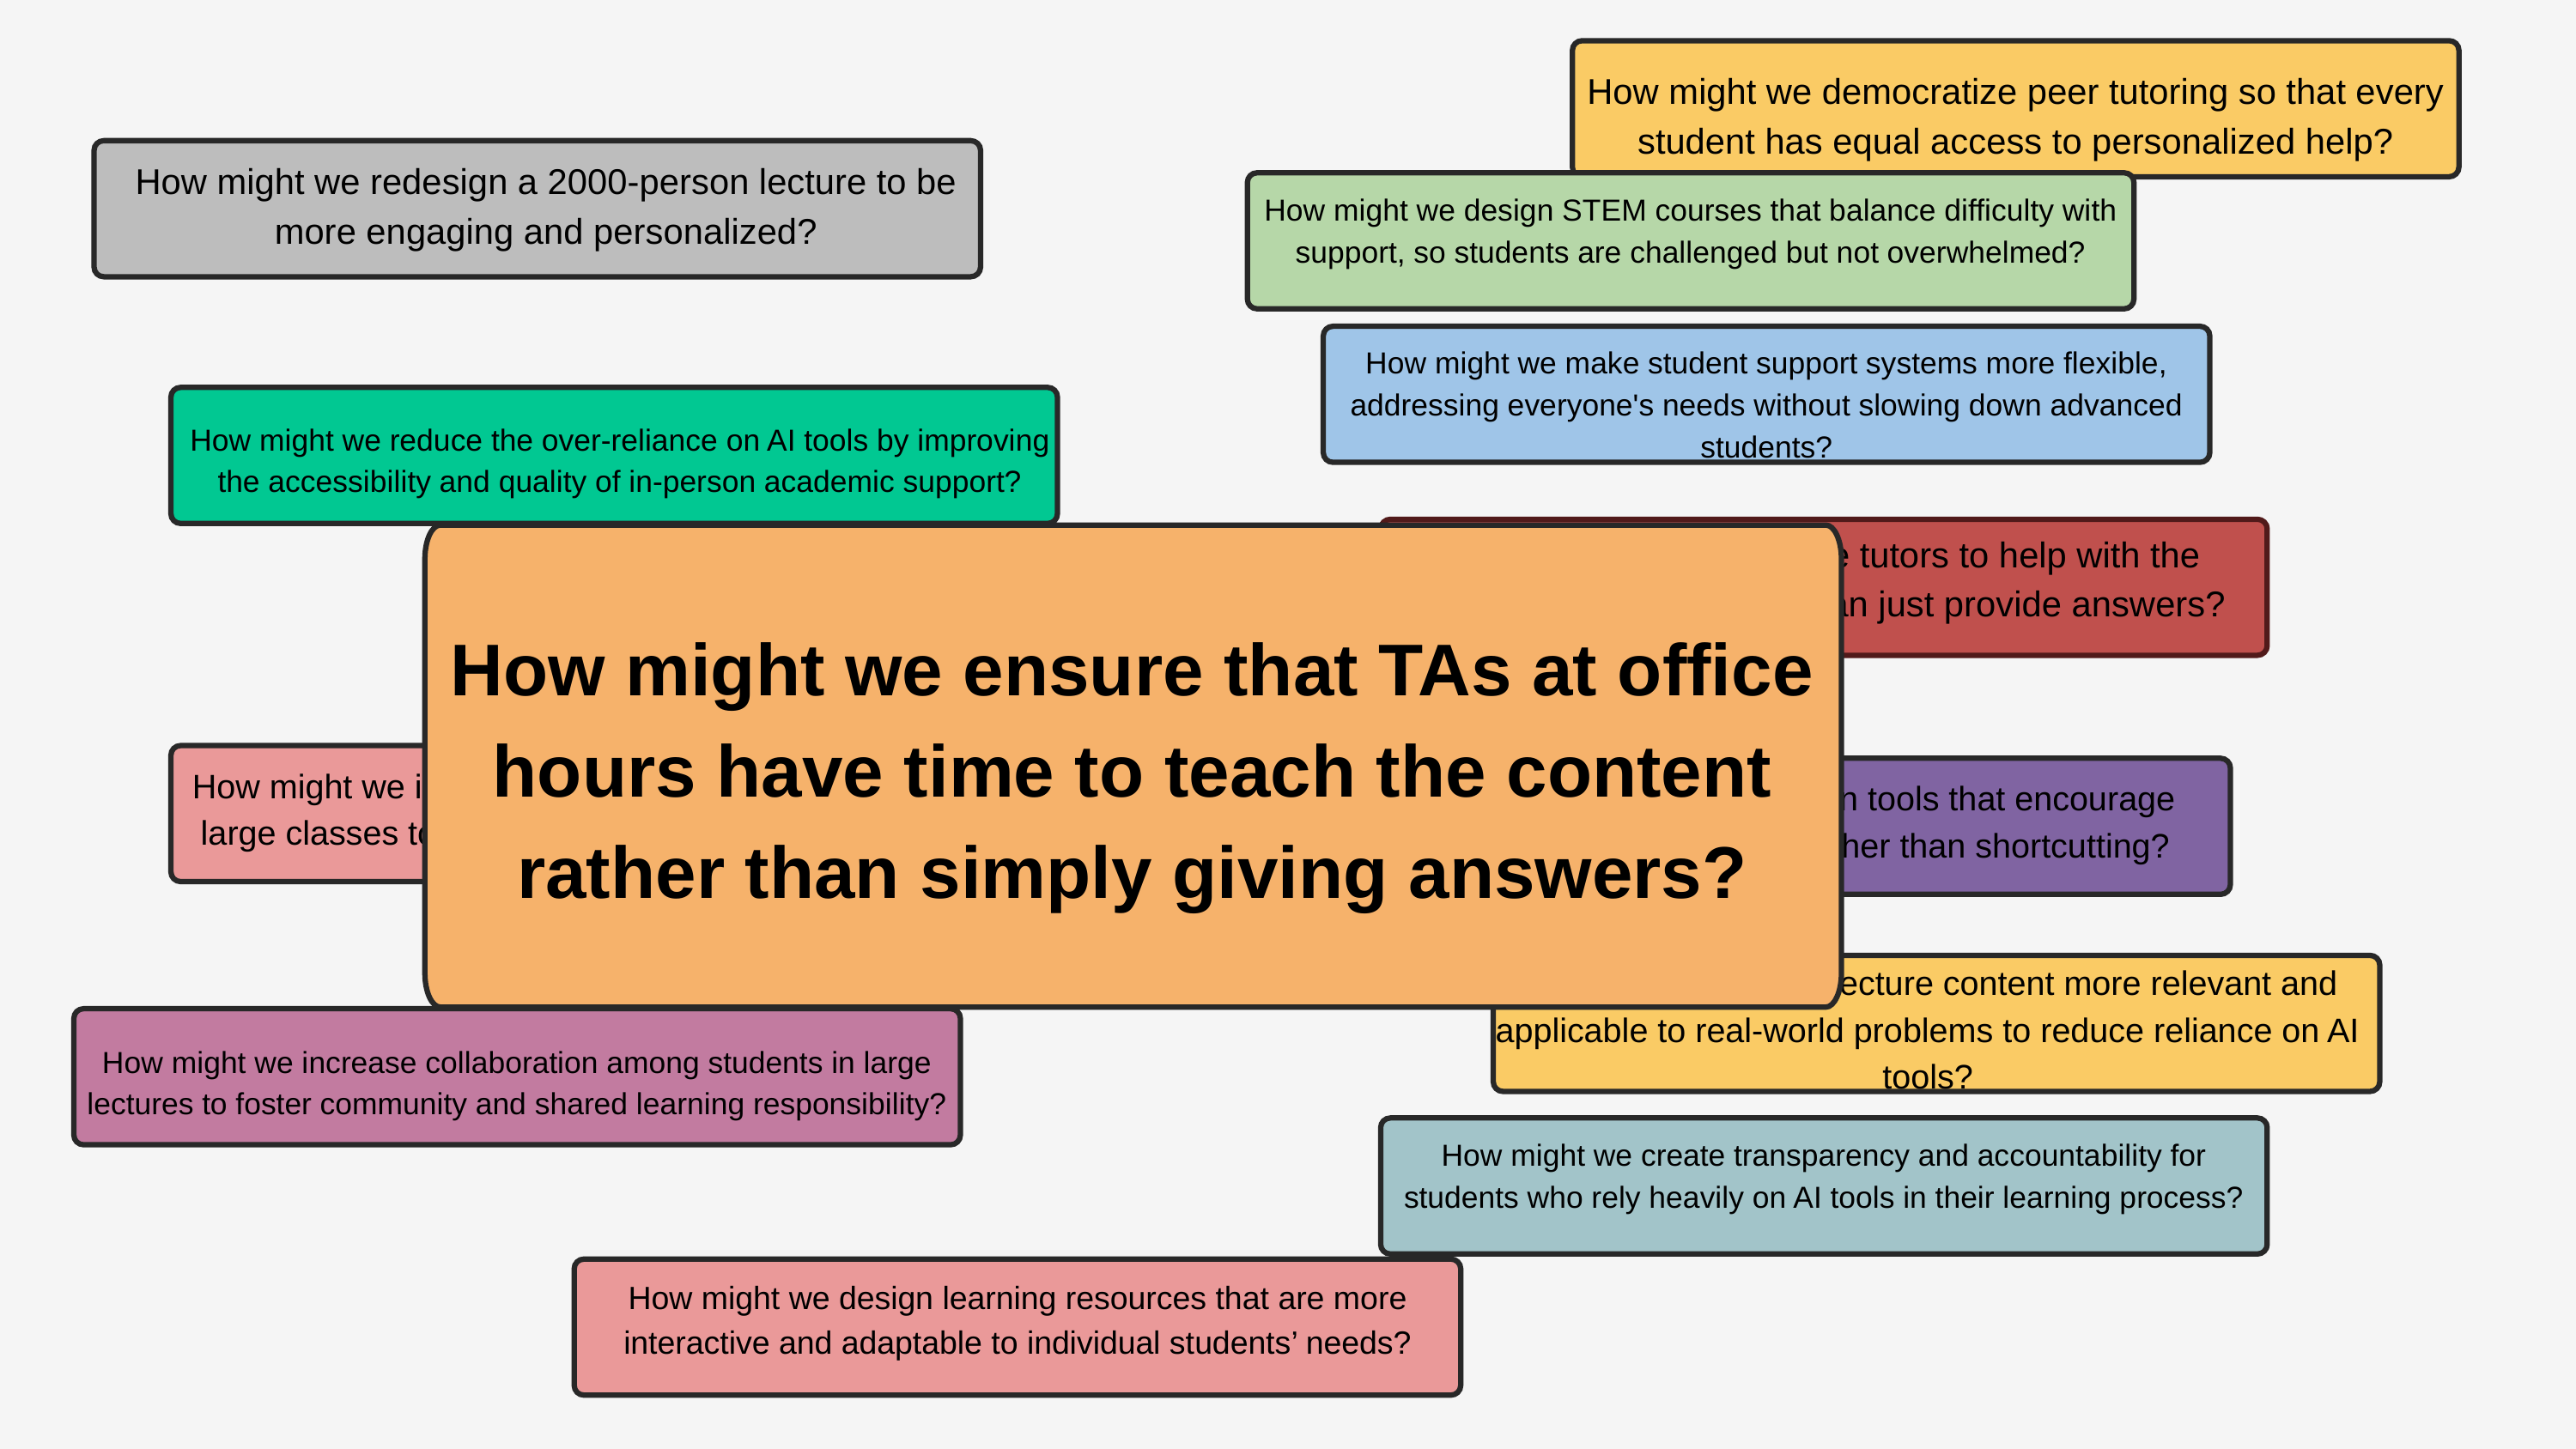

How might we democratize peer tutoring so that every student has equal access to personalized help?

How might we redesign a 2000-person lecture to be more engaging and personalized?

How might we design STEM courses that balance difficulty with support, so students are challenged but not overwhelmed?

How might we make student support systems more flexible, addressing everyone's needs without slowing down advanced students?

How might we reduce the over-reliance on AI tools by improving the accessibility and quality of in-person academic support?

How might we incentivize tutors to help with the learning process rather than just provide answers?
How might we ensure that TAs at office hours have time to teach the content rather than simply giving answers?

How might we introduce peer-assisted study sessions in large classes to promote active, group-based learning?

How might we create AI-driven tools that encourage collaboration and learning rather than shortcutting?
How might we make lecture content more relevant and applicable to real-world problems to reduce reliance on AI tools?

How might we increase collaboration among students in large lectures to foster community and shared learning responsibility?

How might we create transparency and accountability for students who rely heavily on AI tools in their learning process?

How might we design learning resources that are more interactive and adaptable to individual students’ needs?